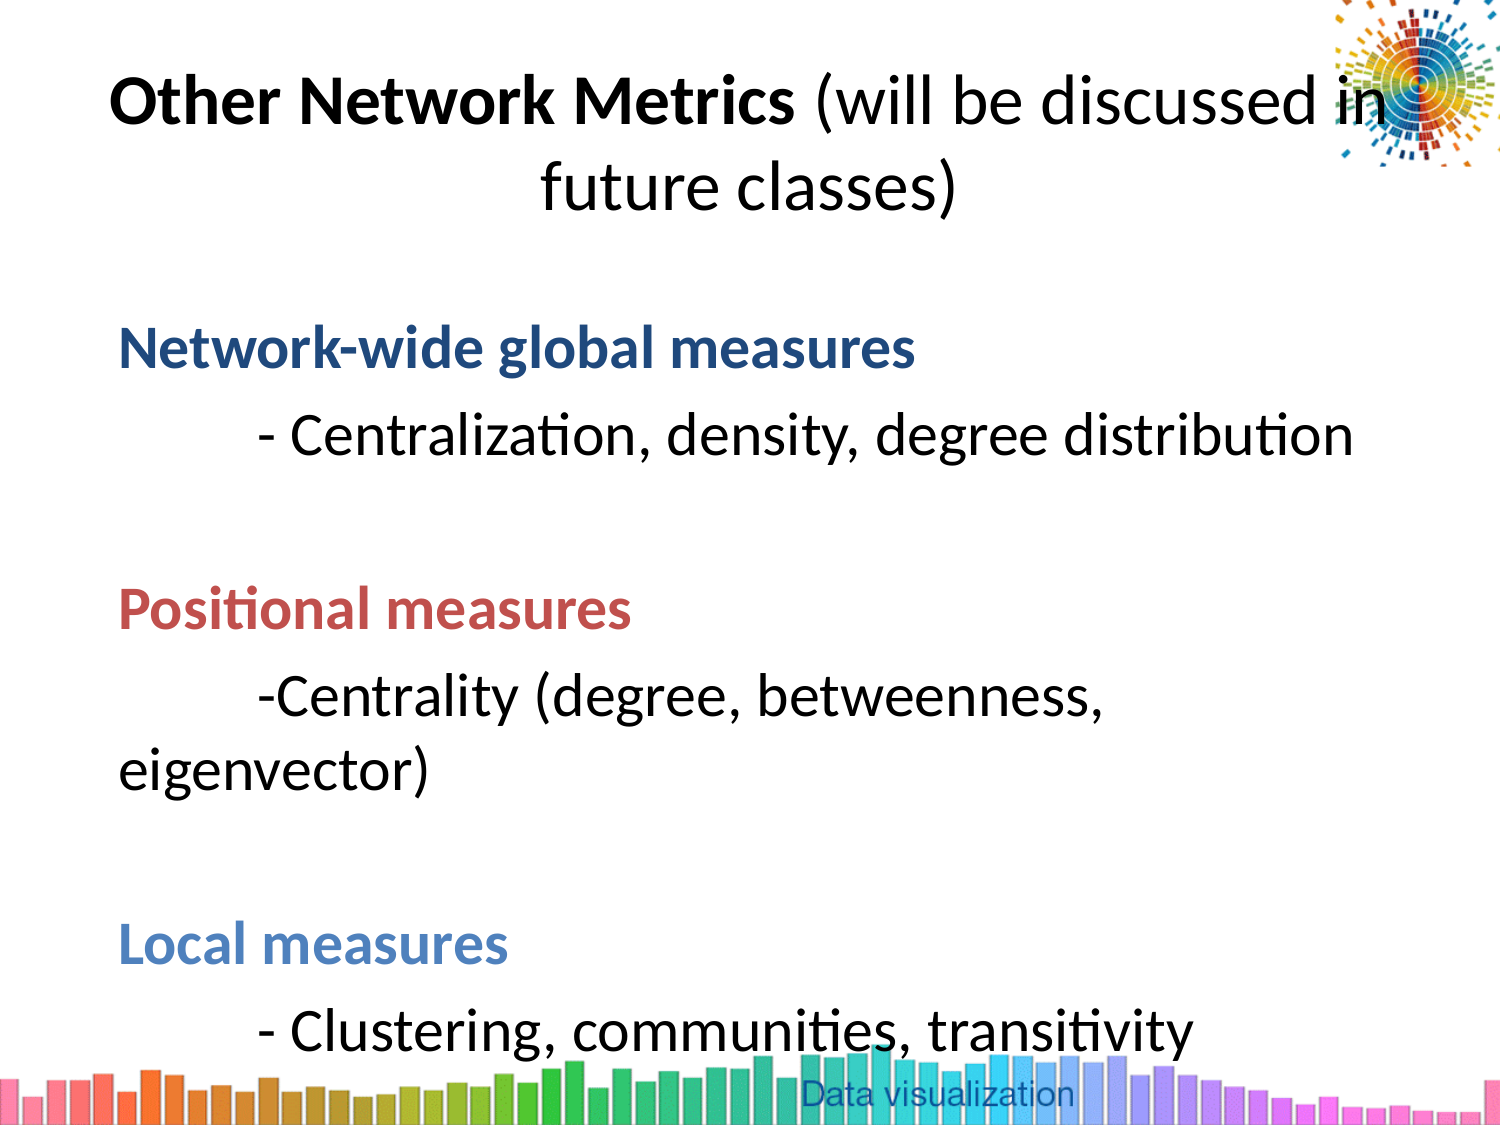

# Other Network Metrics (will be discussed in future classes)
Network-wide global measures
	- Centralization, density, degree distribution

Positional measures
	-Centrality (degree, betweenness, eigenvector)

Local measures
	- Clustering, communities, transitivity